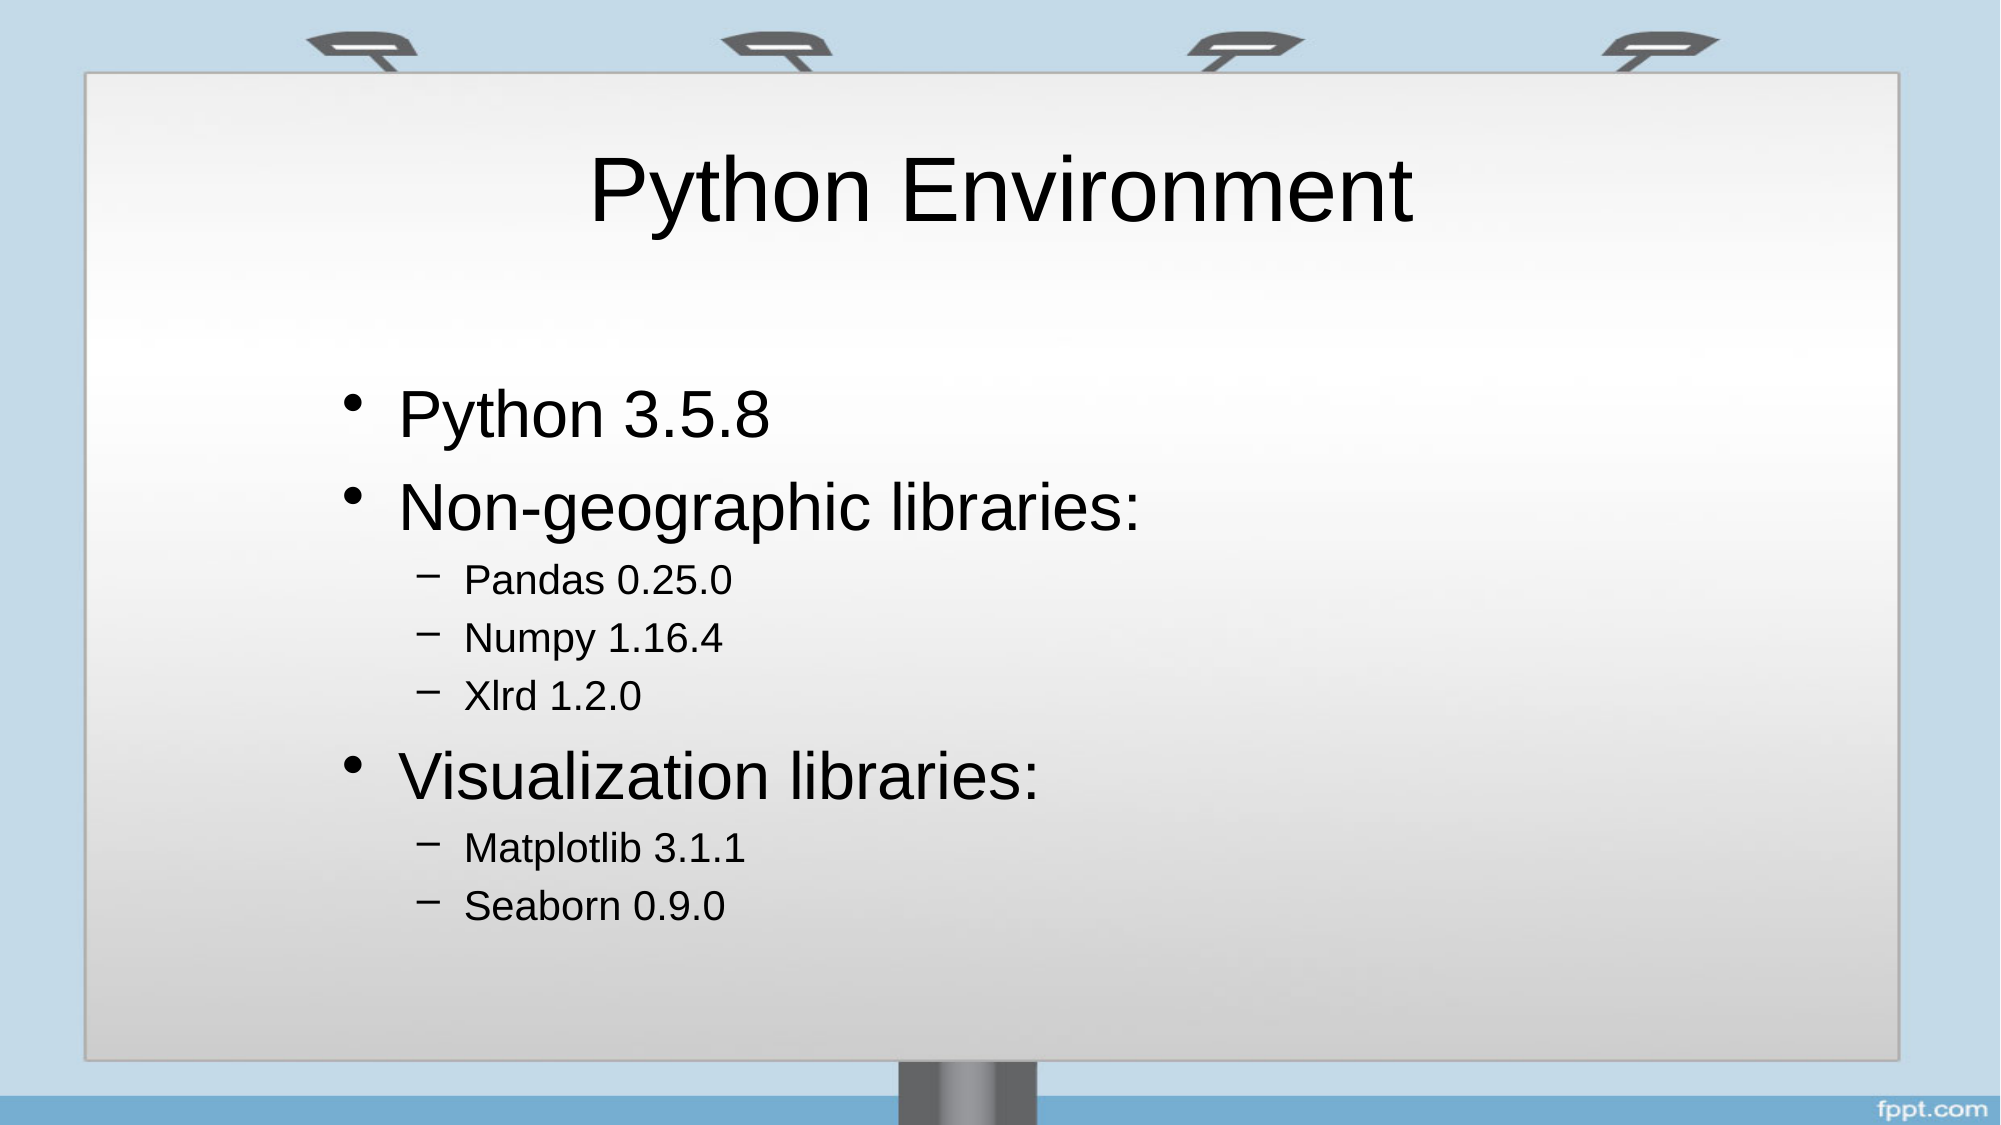

# Python Environment
Python 3.5.8
Non-geographic libraries:
Pandas 0.25.0
Numpy 1.16.4
Xlrd 1.2.0
Visualization libraries:
Matplotlib 3.1.1
Seaborn 0.9.0